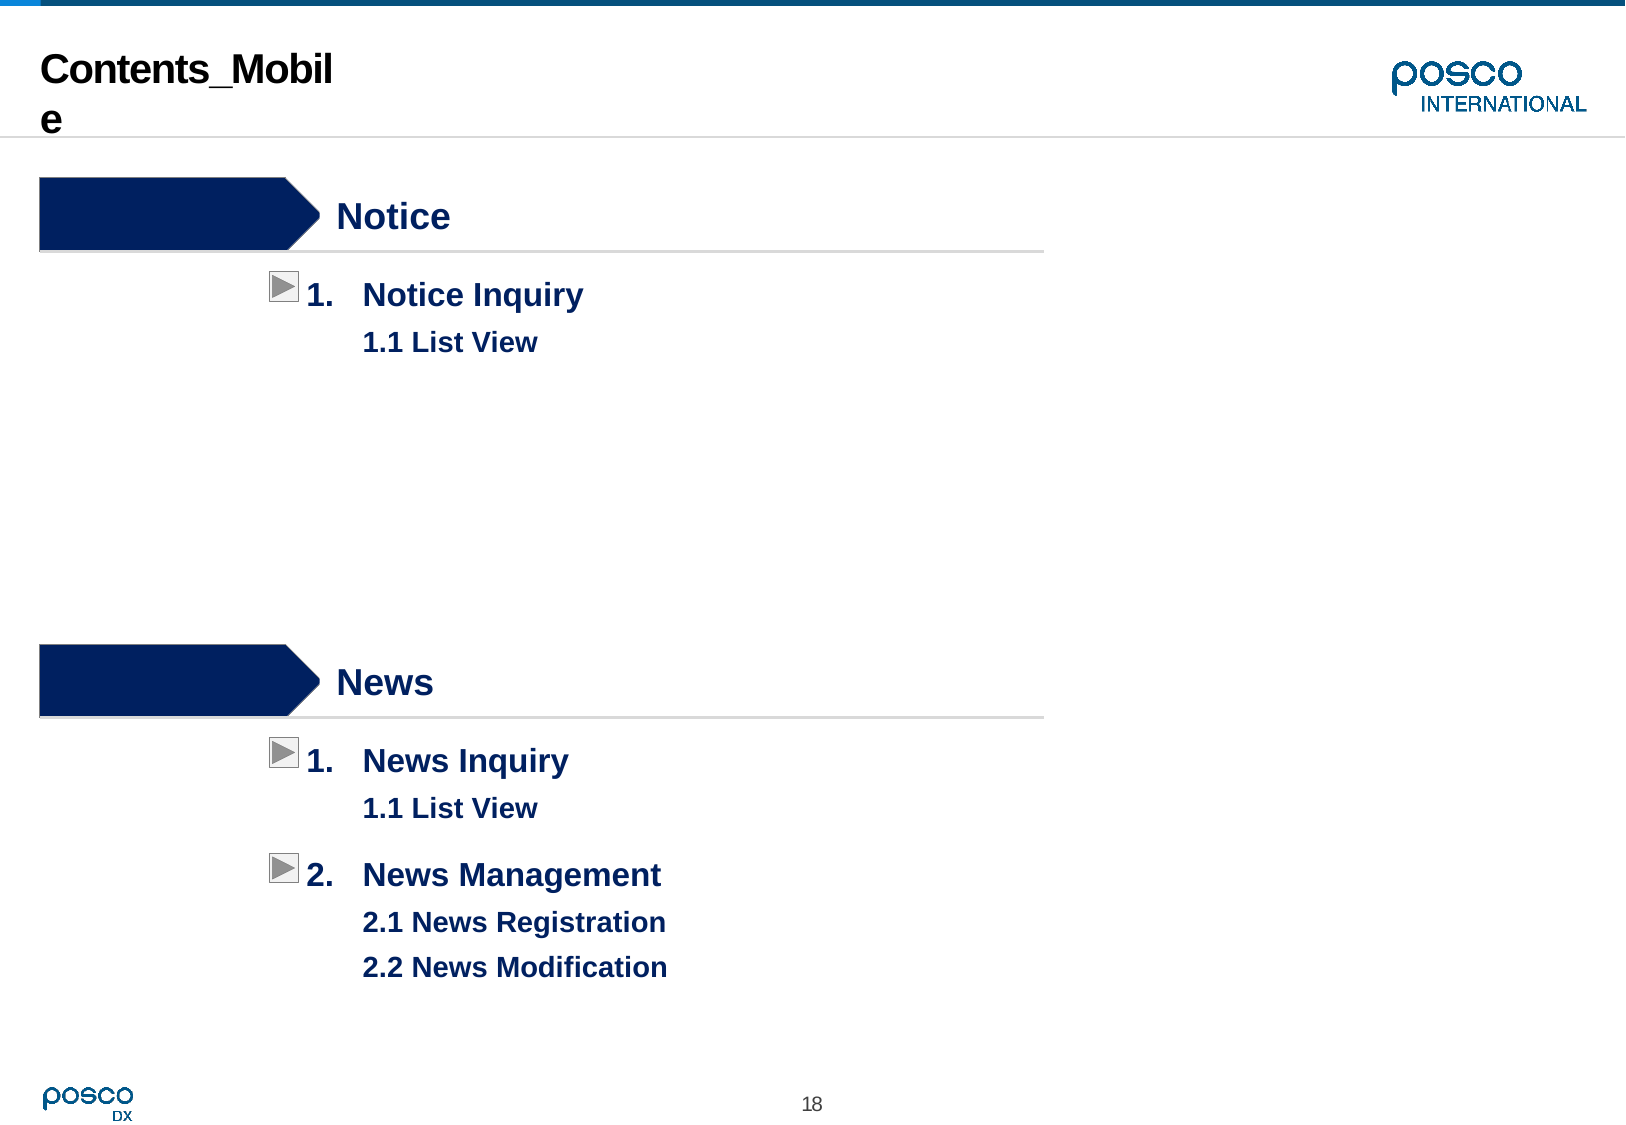

# Contents_Mobile
Step 3
Notice
Notice Inquiry
1.1 List View

Step 4
News
News Inquiry
1.1 List View
News Management
2.1 News Registration
2.2 News Modification